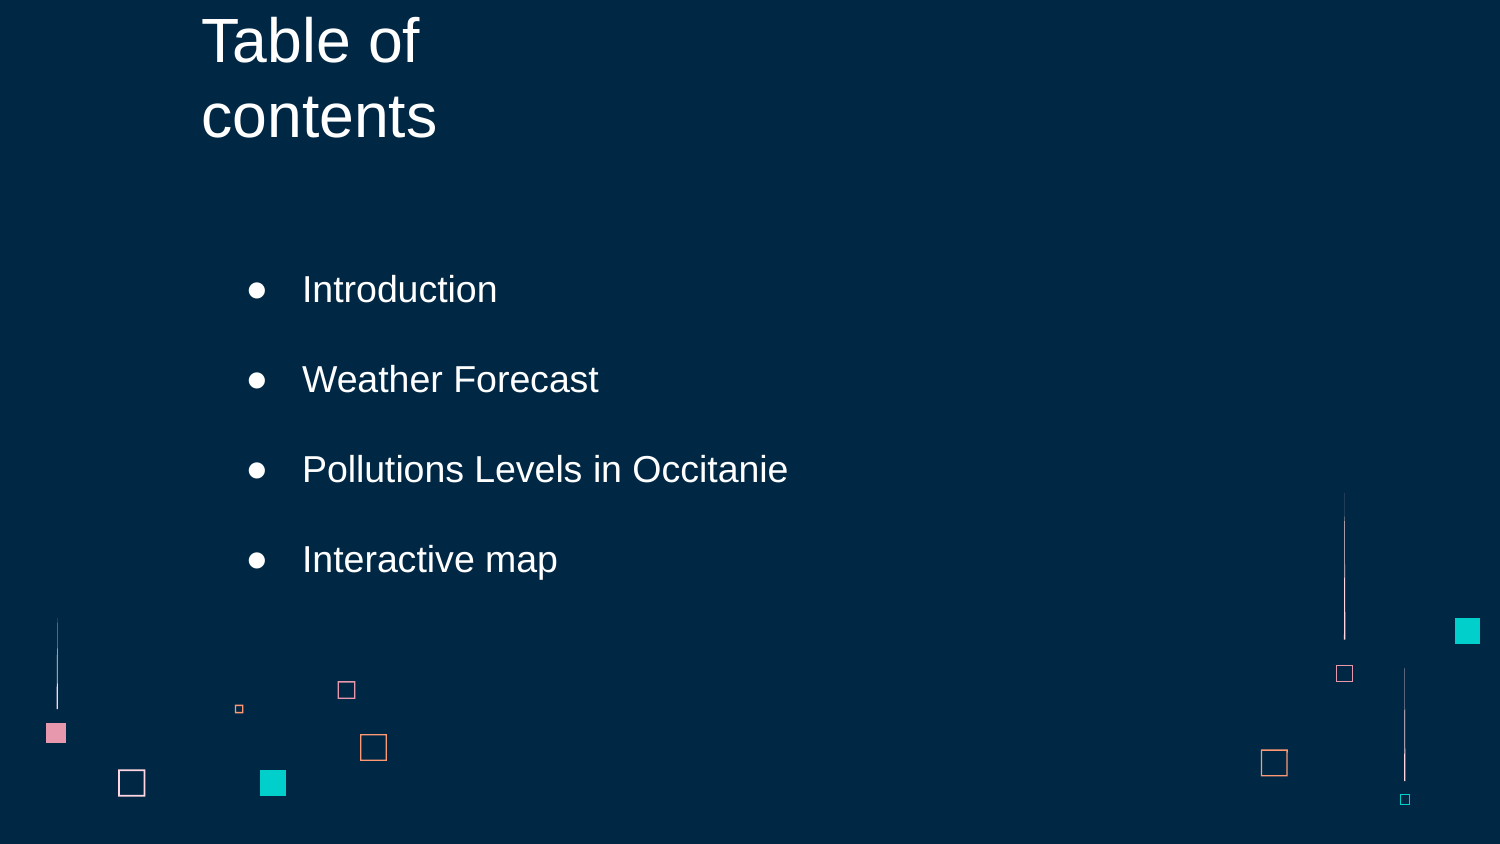

# Table of contents
Introduction

Weather Forecast

Pollutions Levels in Occitanie

Interactive map